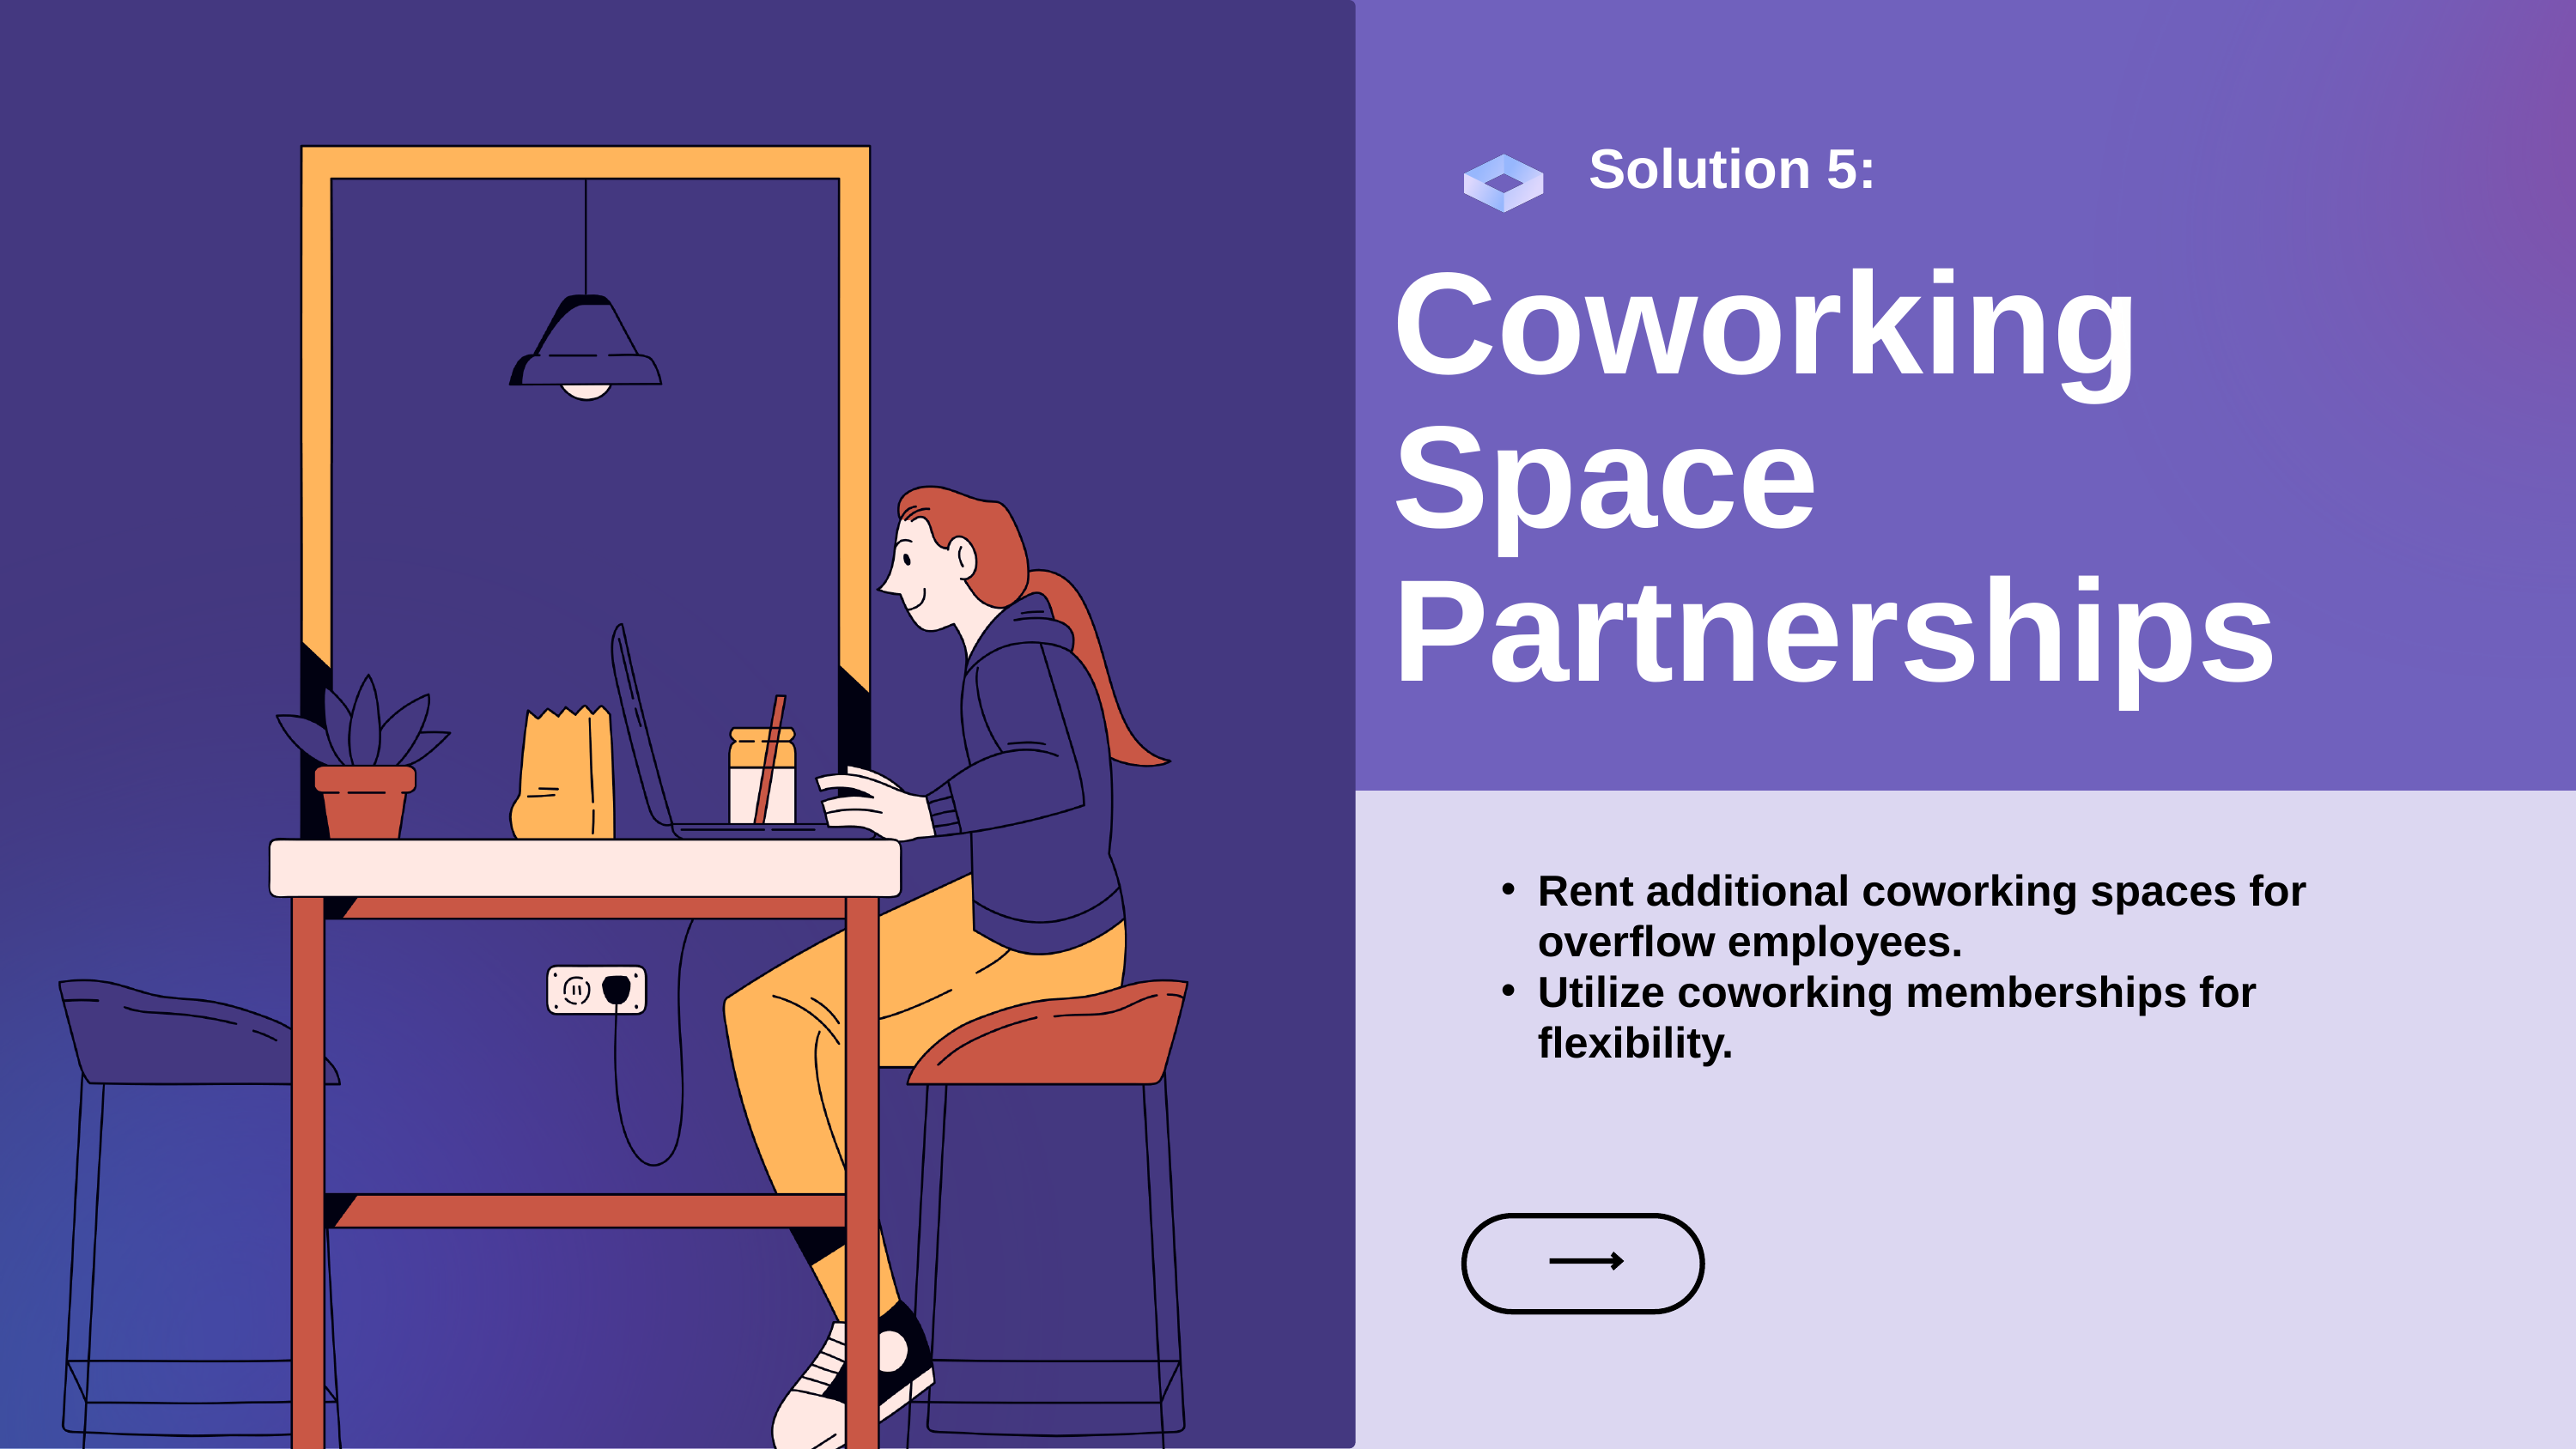

Solution 5:
Coworking Space Partnerships

Rent additional coworking spaces for overflow employees.
Utilize coworking memberships for flexibility.